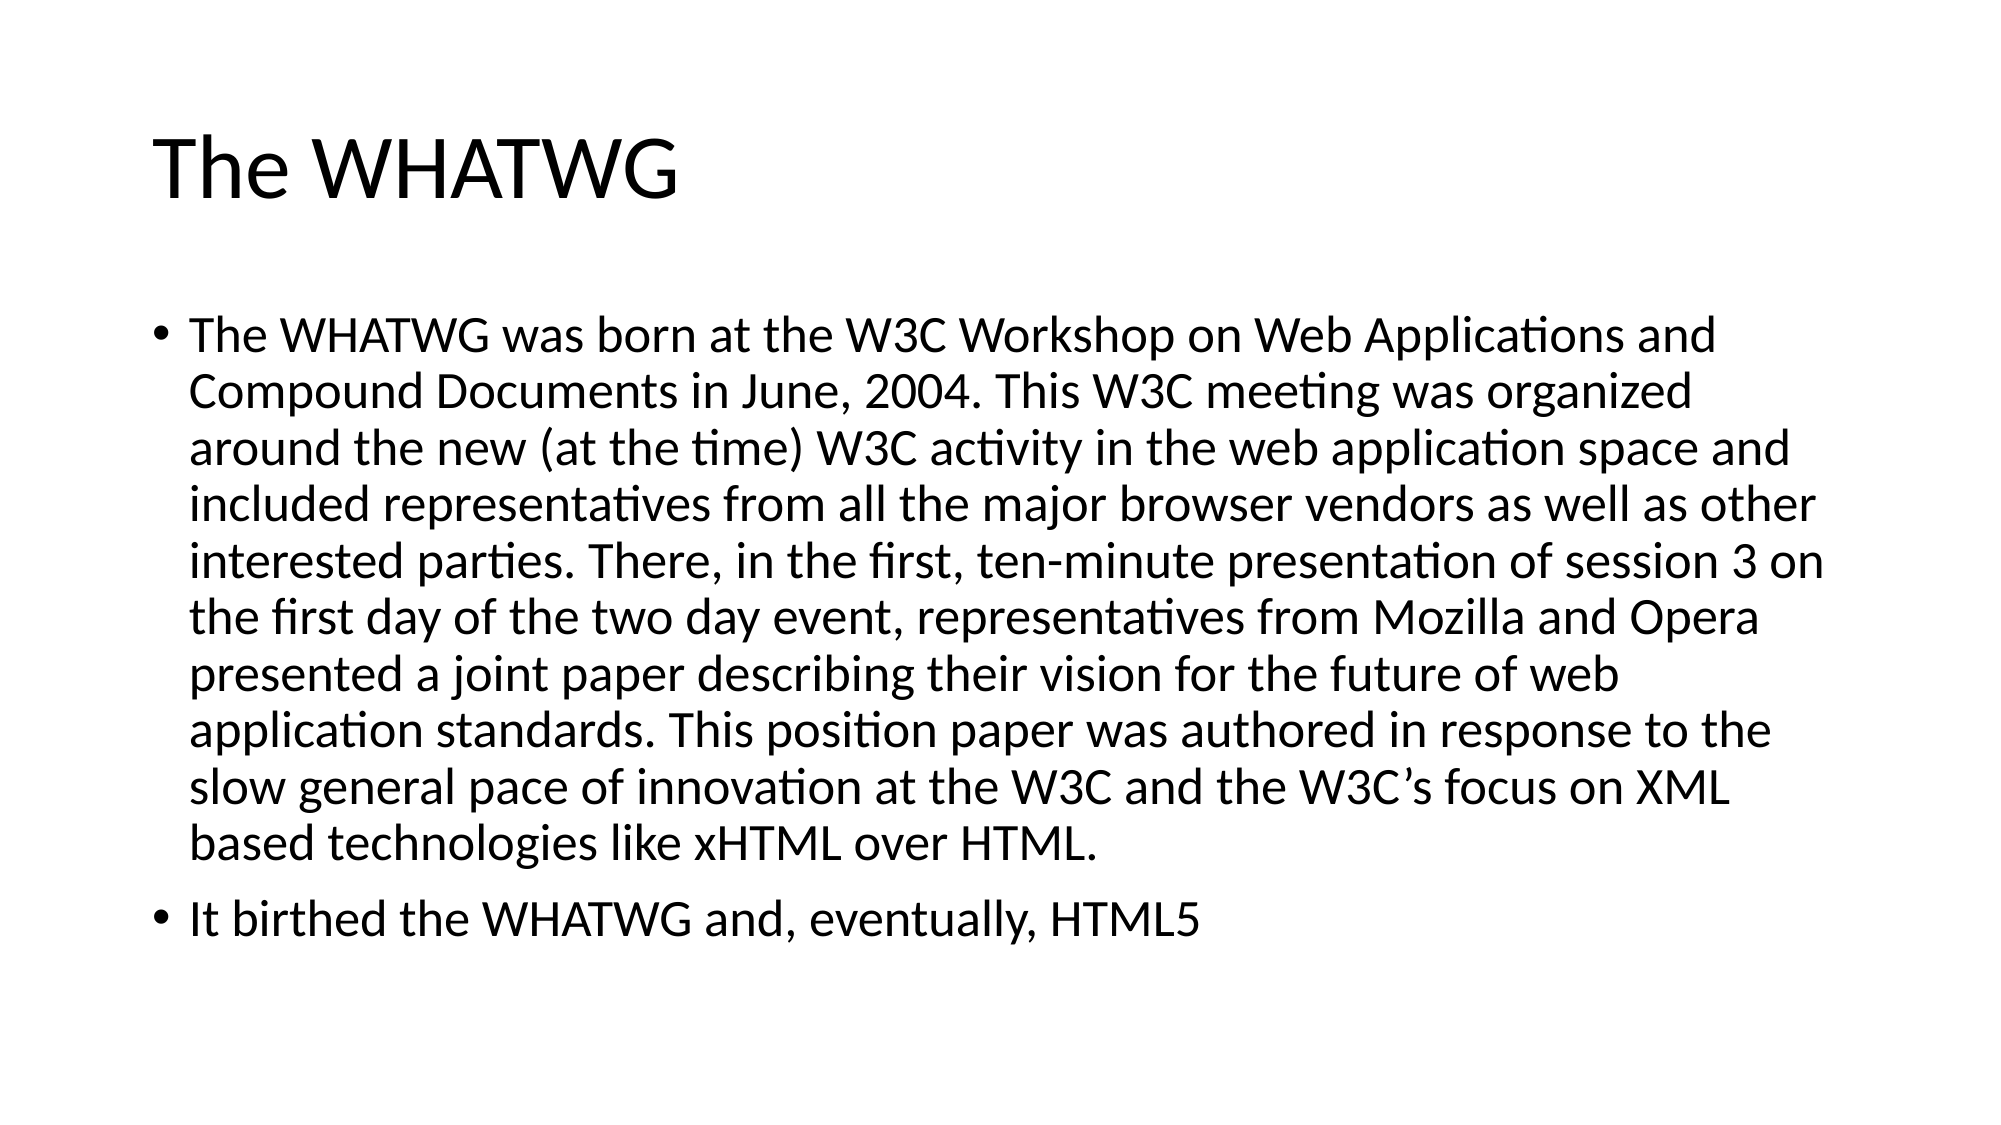

# The WHATWG
The WHATWG was born at the W3C Workshop on Web Applications and Compound Documents in June, 2004. This W3C meeting was organized around the new (at the time) W3C activity in the web application space and included representatives from all the major browser vendors as well as other interested parties. There, in the first, ten-minute presentation of session 3 on the first day of the two day event, representatives from Mozilla and Opera presented a joint paper describing their vision for the future of web application standards. This position paper was authored in response to the slow general pace of innovation at the W3C and the W3C’s focus on XML based technologies like xHTML over HTML.
It birthed the WHATWG and, eventually, HTML5